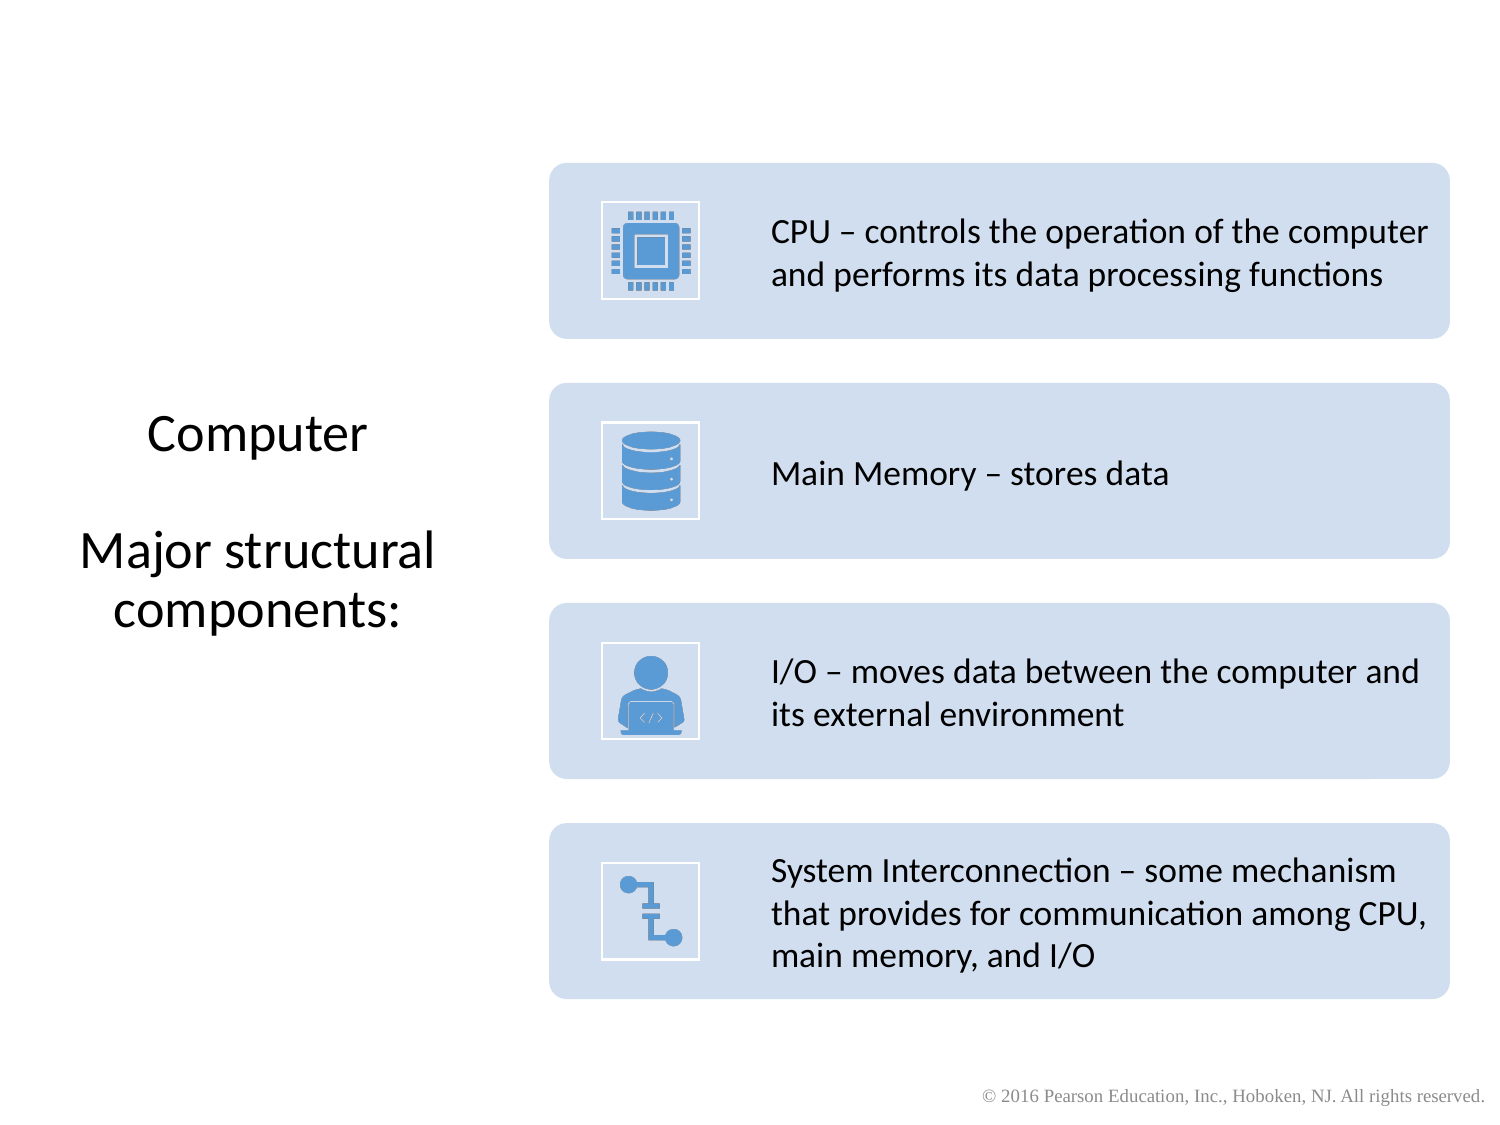

CPU – controls the operation of the computer and performs its data processing functions
Main Memory – stores data
I/O – moves data between the computer and its external environment
System Interconnection – some mechanism that provides for communication among CPU, main memory, and I/O
Computer

Major structural components:
© 2016 Pearson Education, Inc., Hoboken, NJ. All rights reserved.